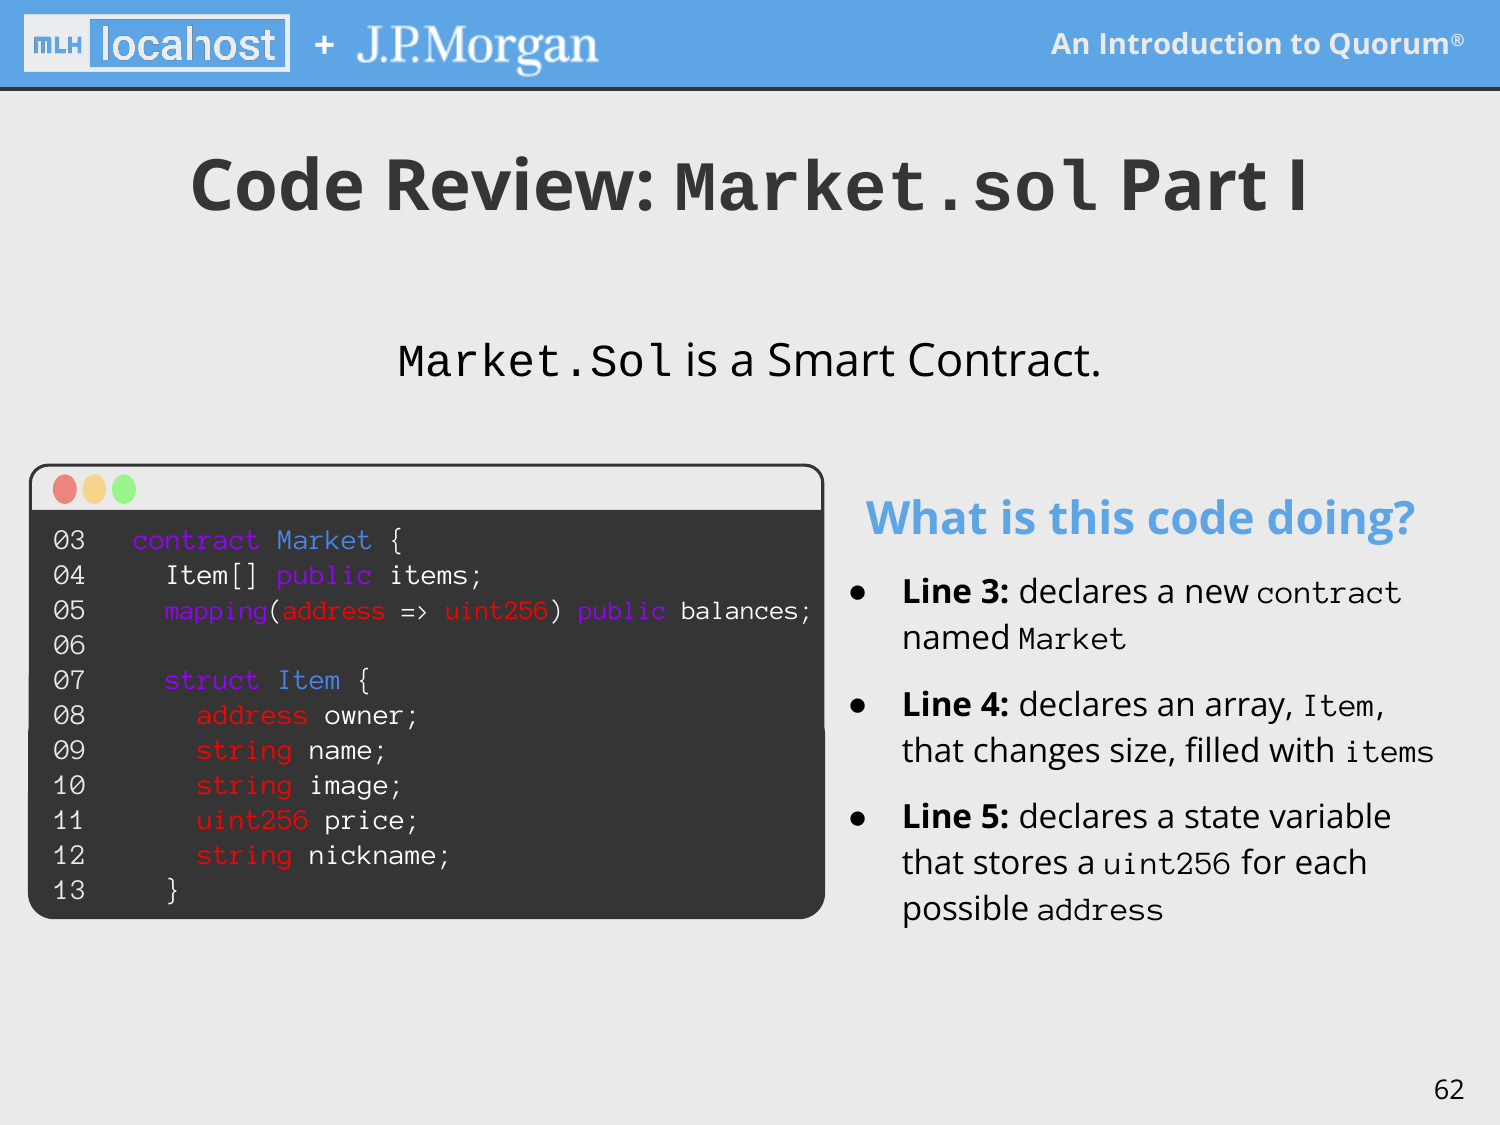

Code Review: Market.sol Part I
Market.Sol is a Smart Contract.
What is this code doing?
Line 3: declares a new contract named Market
Line 4: declares an array, Item, that changes size, filled with items
Line 5: declares a state variable that stores a uint256 for each possible address

03
04
05
06
07
08
09
10
11
12
13
contract Market {
  Item[] public items;
  mapping(address => uint256) public balances;

  struct Item {
    address owner;
    string name;
    string image;
    uint256 price;
    string nickname;
  }

62